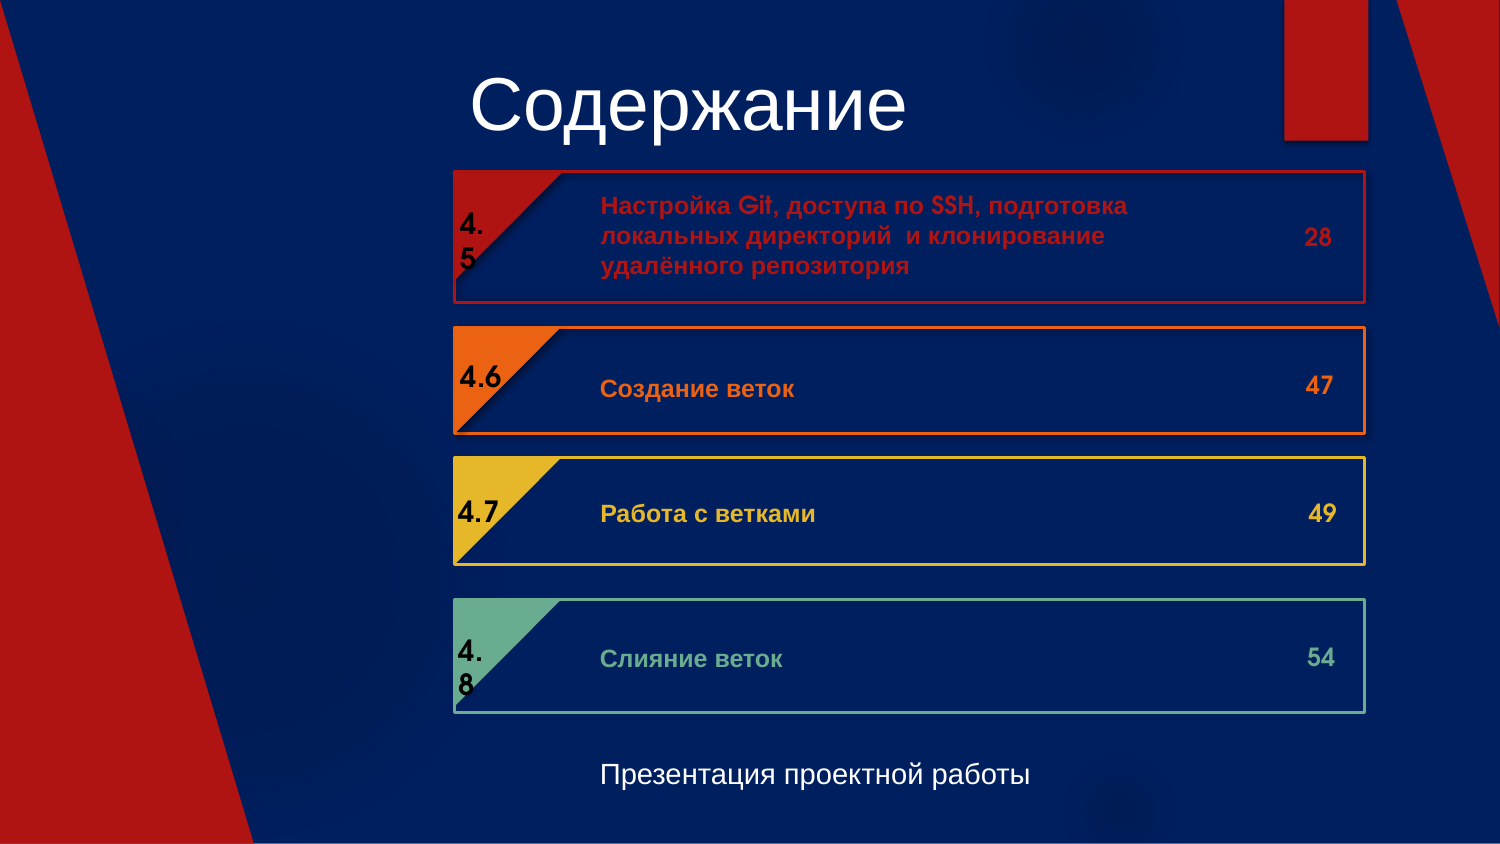

# Содержание

Настройка Git, доступа по SSH, подготовка локальных директорий  и клонирование удалённого репозитория
4.5
28

4.6
47
Создание веток

4.7
Работа с ветками
49

4.8
Слияние веток
54

Презентация проектной работы